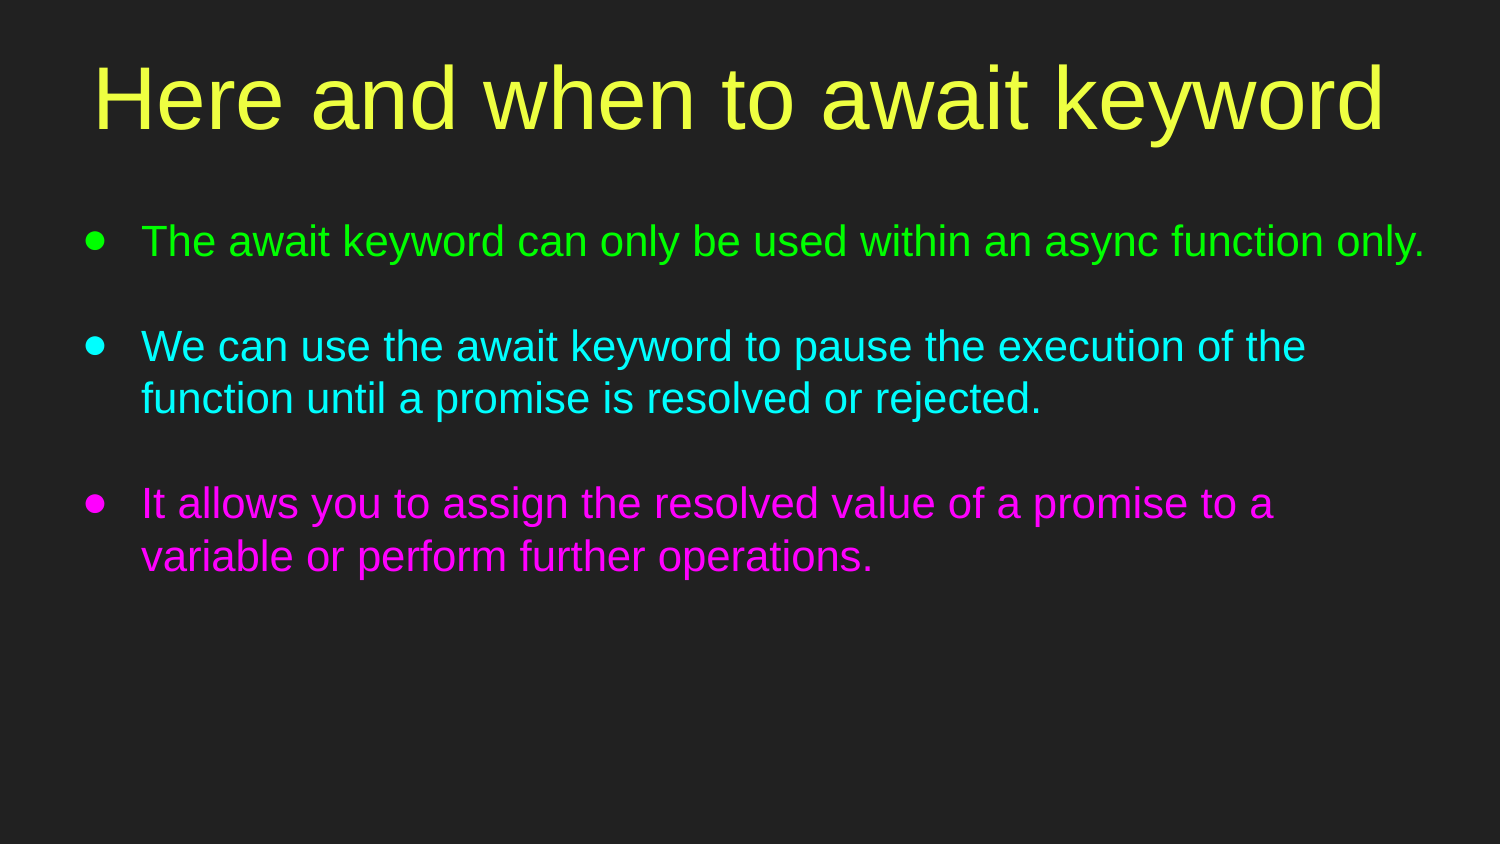

# Here and when to await keyword
The await keyword can only be used within an async function only.

We can use the await keyword to pause the execution of the function until a promise is resolved or rejected.

It allows you to assign the resolved value of a promise to a variable or perform further operations.